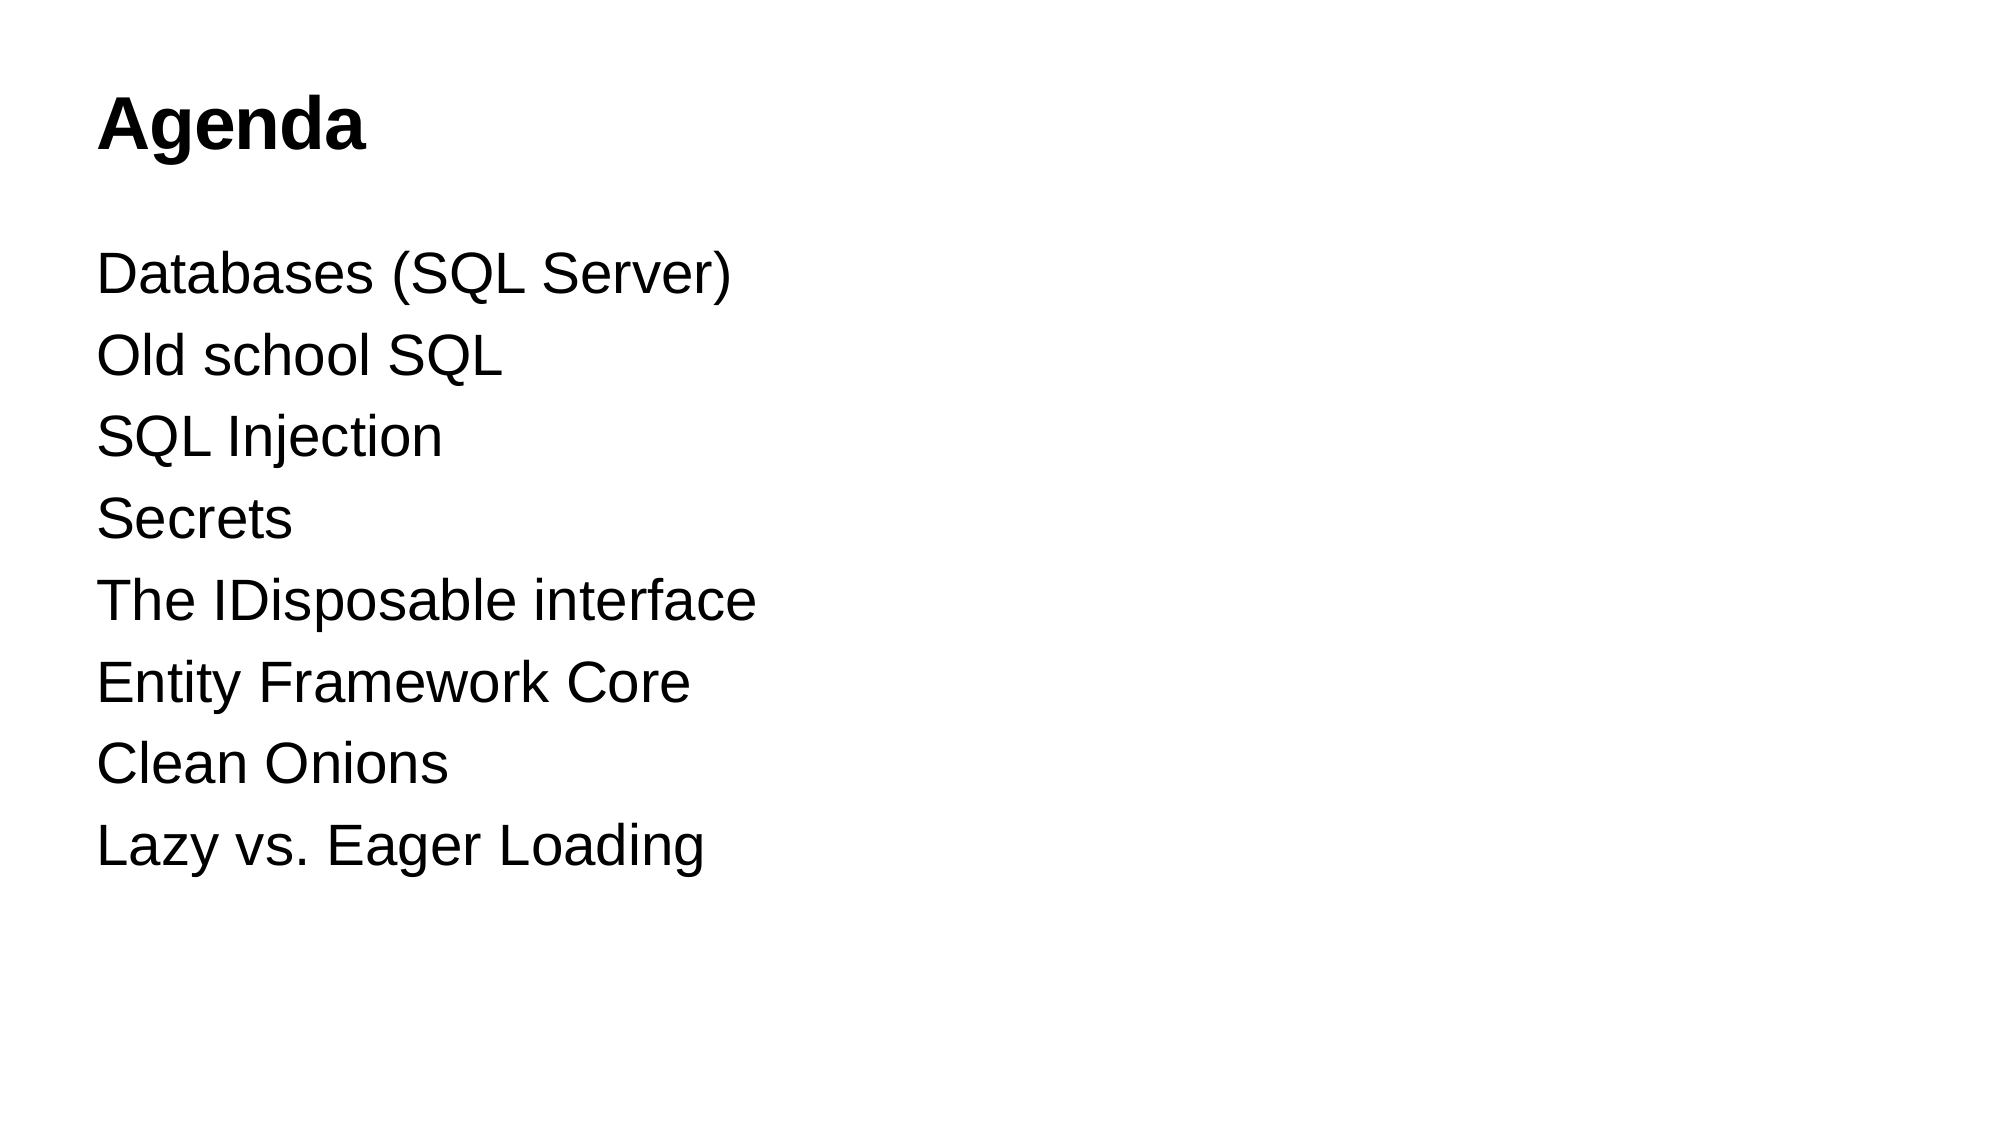

# Agenda
Databases (SQL Server)
Old school SQL
SQL Injection
Secrets
The IDisposable interface
Entity Framework Core
Clean Onions
Lazy vs. Eager Loading